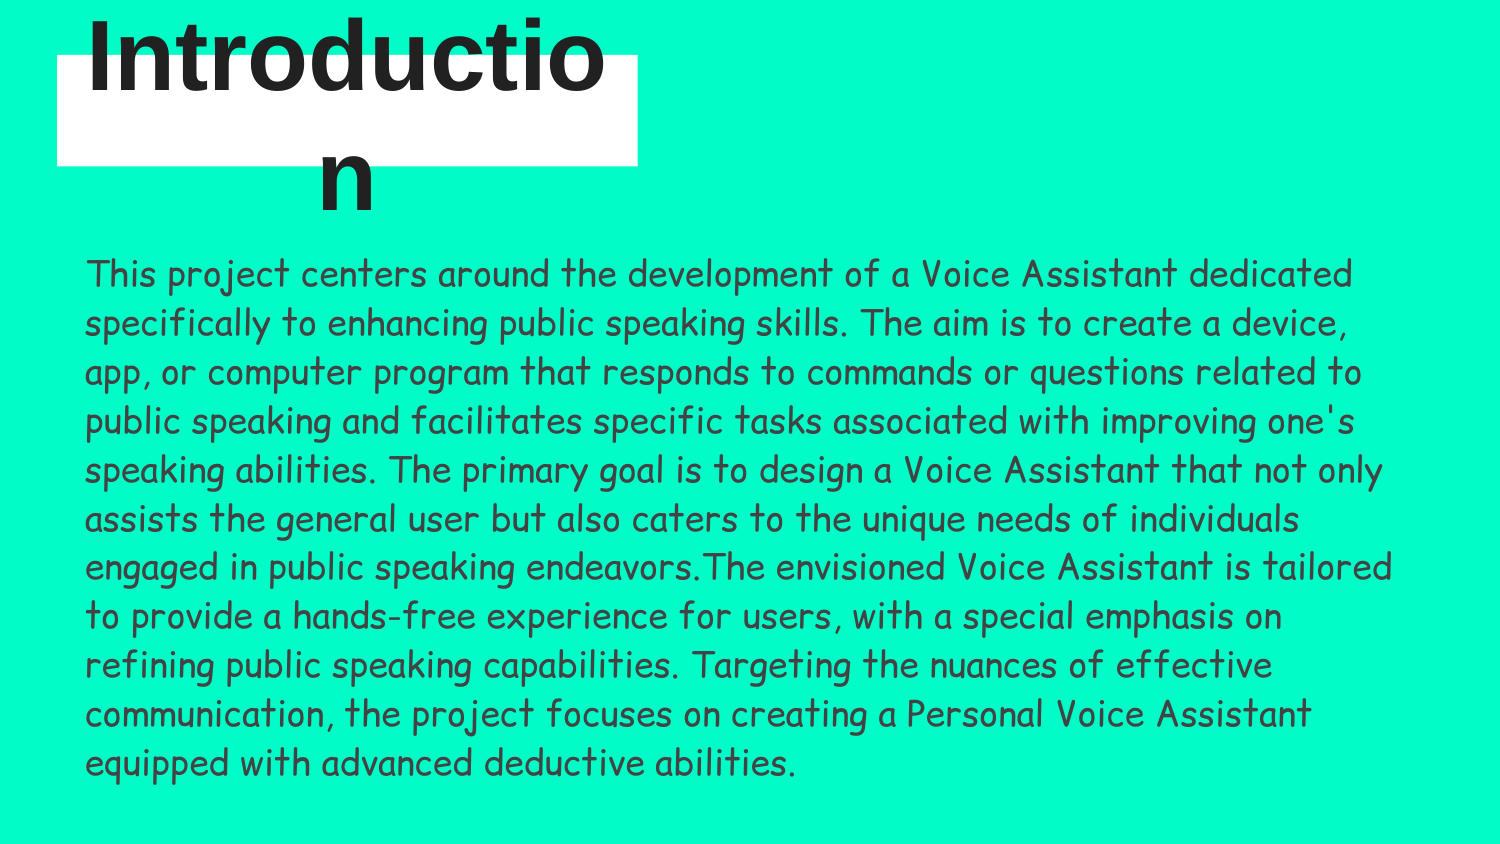

# Introduction
This project centers around the development of a Voice Assistant dedicated specifically to enhancing public speaking skills. The aim is to create a device, app, or computer program that responds to commands or questions related to public speaking and facilitates specific tasks associated with improving one's speaking abilities. The primary goal is to design a Voice Assistant that not only assists the general user but also caters to the unique needs of individuals engaged in public speaking endeavors.The envisioned Voice Assistant is tailored to provide a hands-free experience for users, with a special emphasis on refining public speaking capabilities. Targeting the nuances of effective communication, the project focuses on creating a Personal Voice Assistant equipped with advanced deductive abilities.